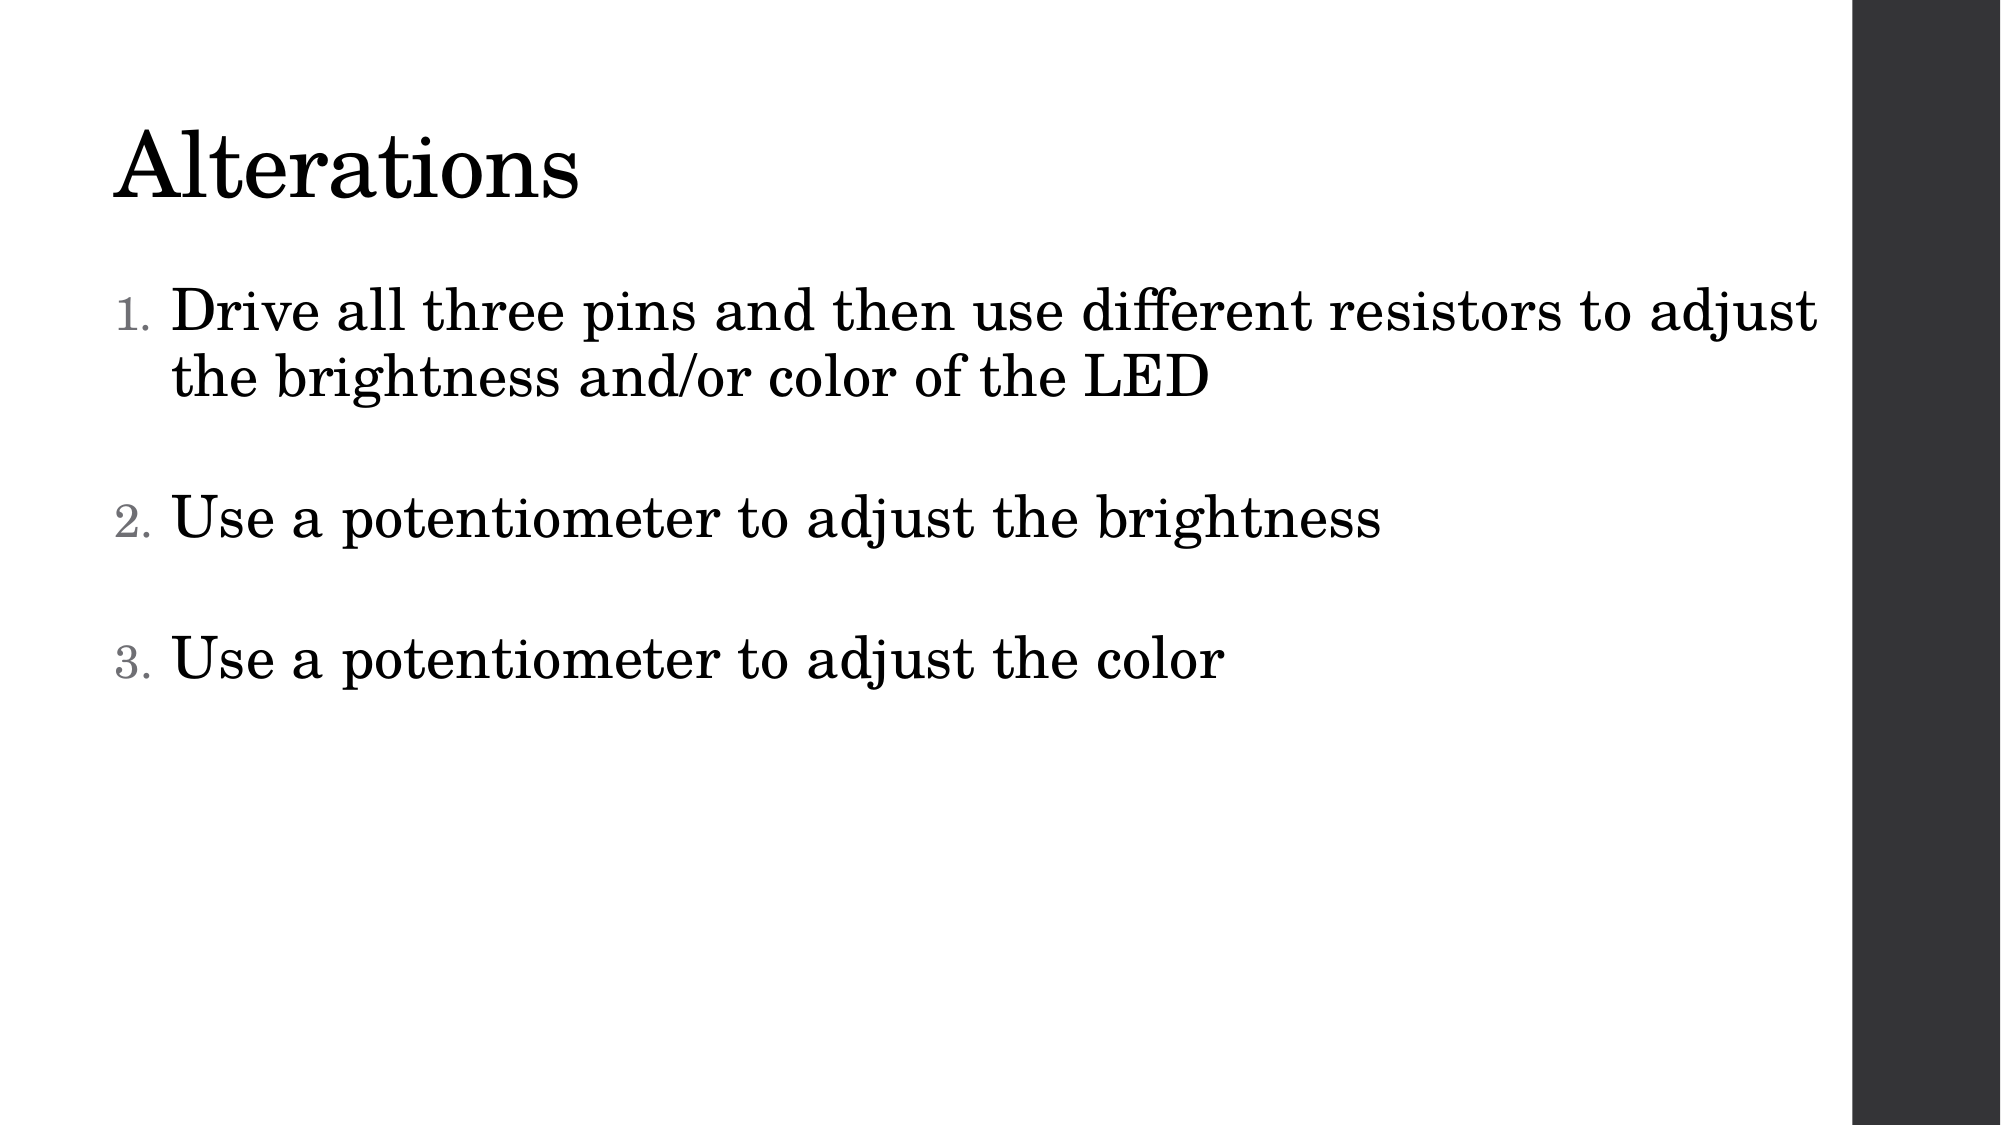

# Alterations
Drive all three pins and then use different resistors to adjust the brightness and/or color of the LED

Use a potentiometer to adjust the brightness

Use a potentiometer to adjust the color